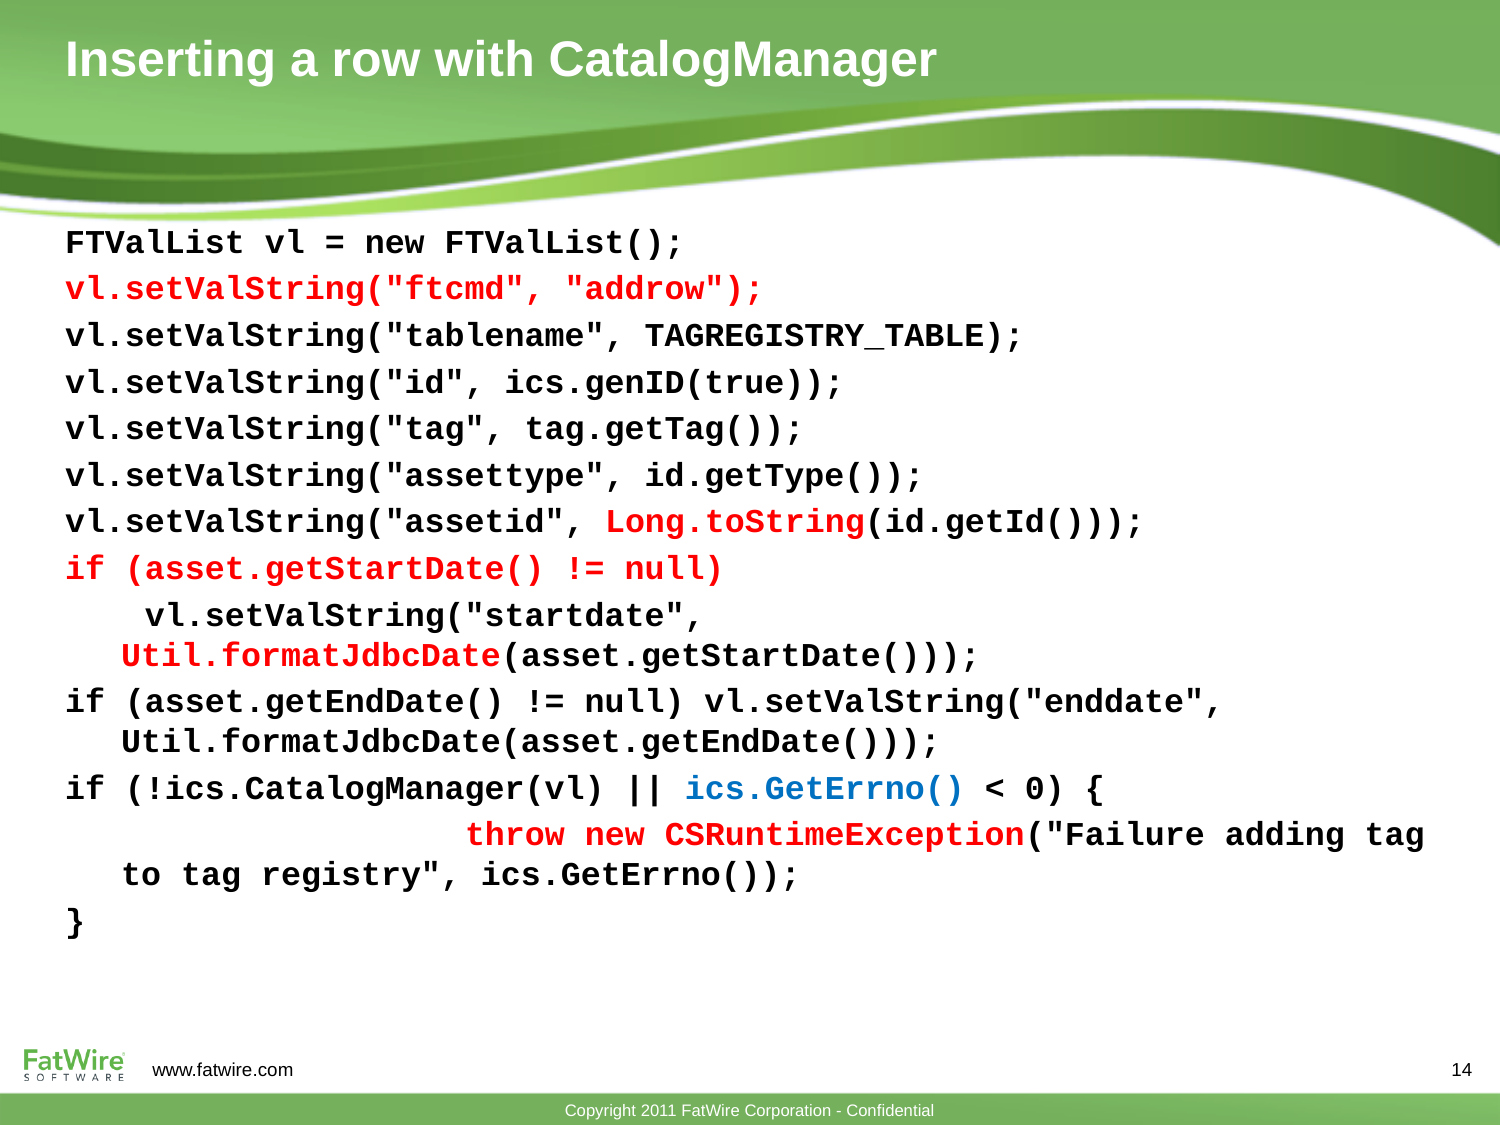

# Inserting a row with CatalogManager
FTValList vl = new FTValList();
vl.setValString("ftcmd", "addrow");
vl.setValString("tablename", TAGREGISTRY_TABLE);
vl.setValString("id", ics.genID(true));
vl.setValString("tag", tag.getTag());
vl.setValString("assettype", id.getType());
vl.setValString("assetid", Long.toString(id.getId()));
if (asset.getStartDate() != null)
    vl.setValString("startdate", Util.formatJdbcDate(asset.getStartDate()));
if (asset.getEndDate() != null) vl.setValString("enddate", Util.formatJdbcDate(asset.getEndDate()));
if (!ics.CatalogManager(vl) || ics.GetErrno() < 0) {
                    throw new CSRuntimeException("Failure adding tag to tag registry", ics.GetErrno());
}
14